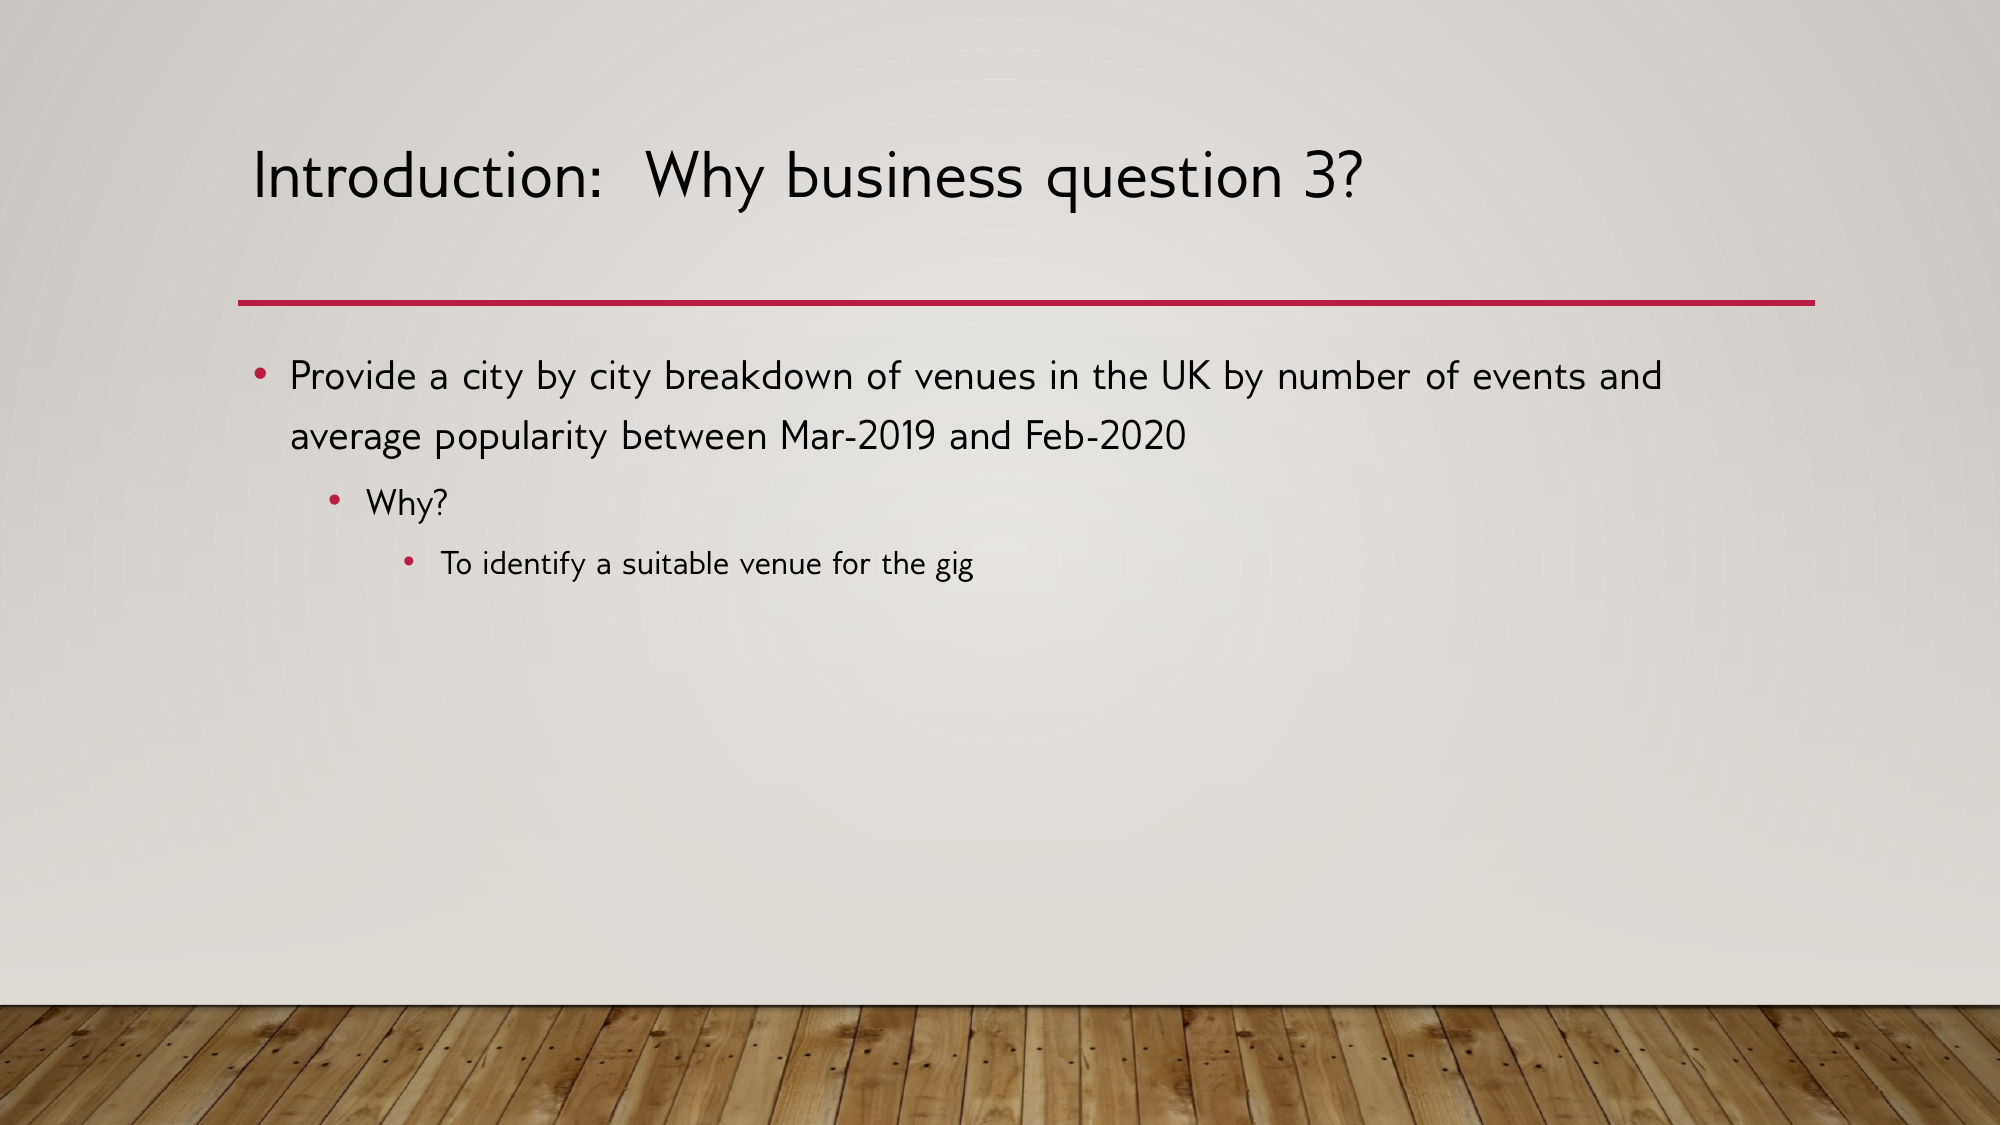

# Introduction:  Why business question 3?
Provide a city by city breakdown of venues in the UK by number of events and average popularity between Mar-2019 and Feb-2020
Why?
To identify a suitable venue for the gig